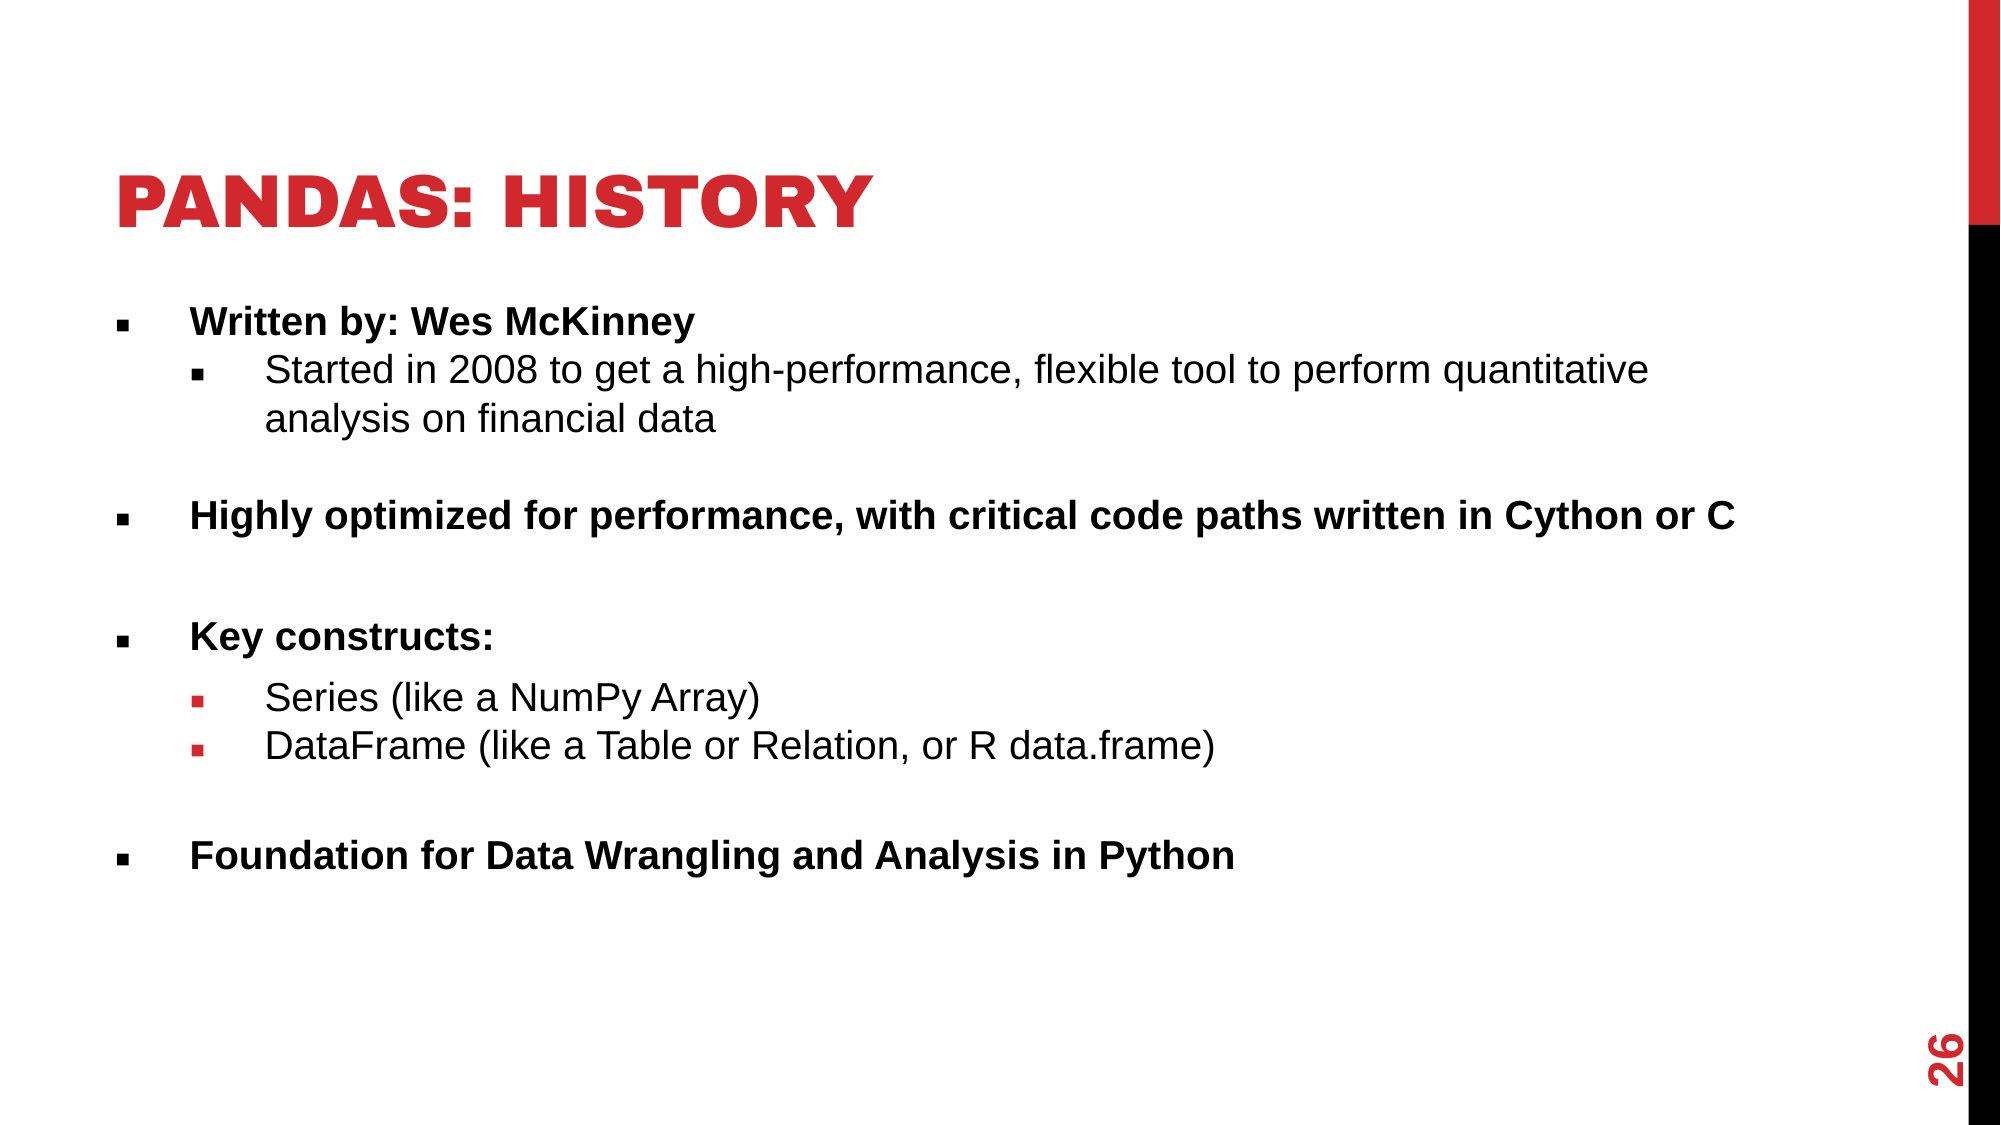

# PANDAS: HISTORY
Written by: Wes McKinney
Started in 2008 to get a high-performance, flexible tool to perform quantitative analysis on financial data

Highly optimized for performance, with critical code paths written in Cython or C

Key constructs:
Series (like a NumPy Array)
DataFrame (like a Table or Relation, or R data.frame)

Foundation for Data Wrangling and Analysis in Python
26